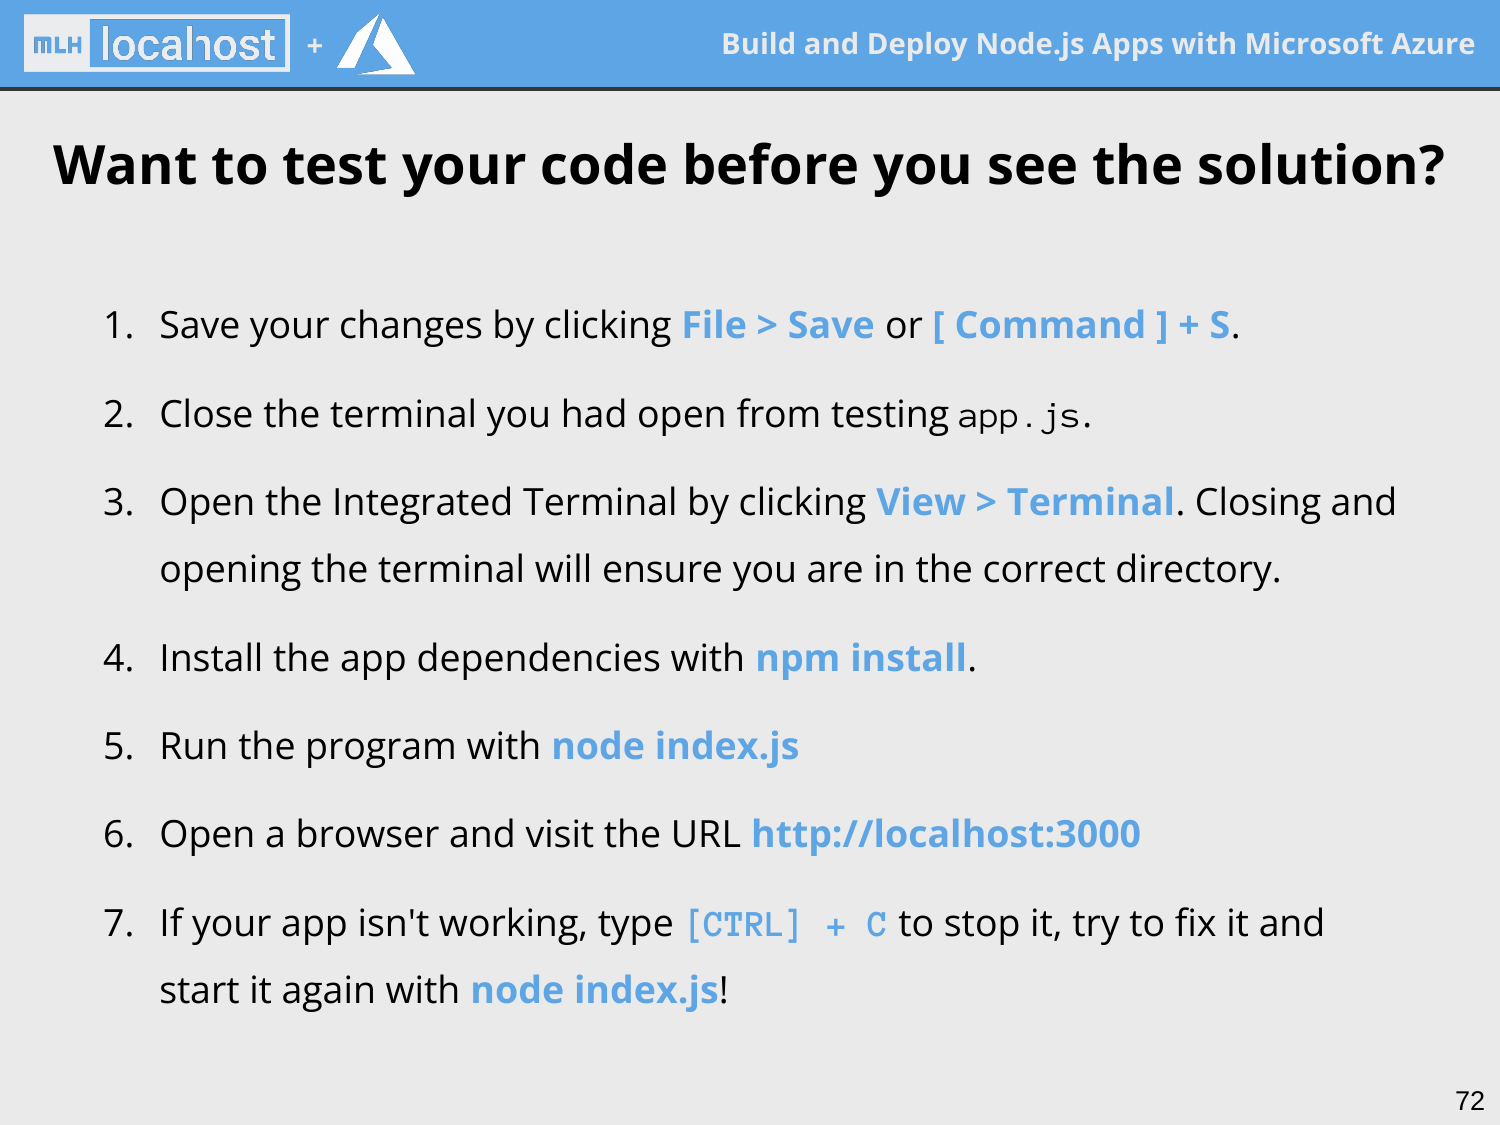

Want to test your code before you see the solution?
Save your changes by clicking File > Save or [ Command ] + S.
Close the terminal you had open from testing app.js.
Open the Integrated Terminal by clicking View > Terminal. Closing and opening the terminal will ensure you are in the correct directory.
Install the app dependencies with npm install.
Run the program with node index.js
Open a browser and visit the URL http://localhost:3000
If your app isn't working, type [CTRL] + C to stop it, try to fix it and start it again with node index.js!